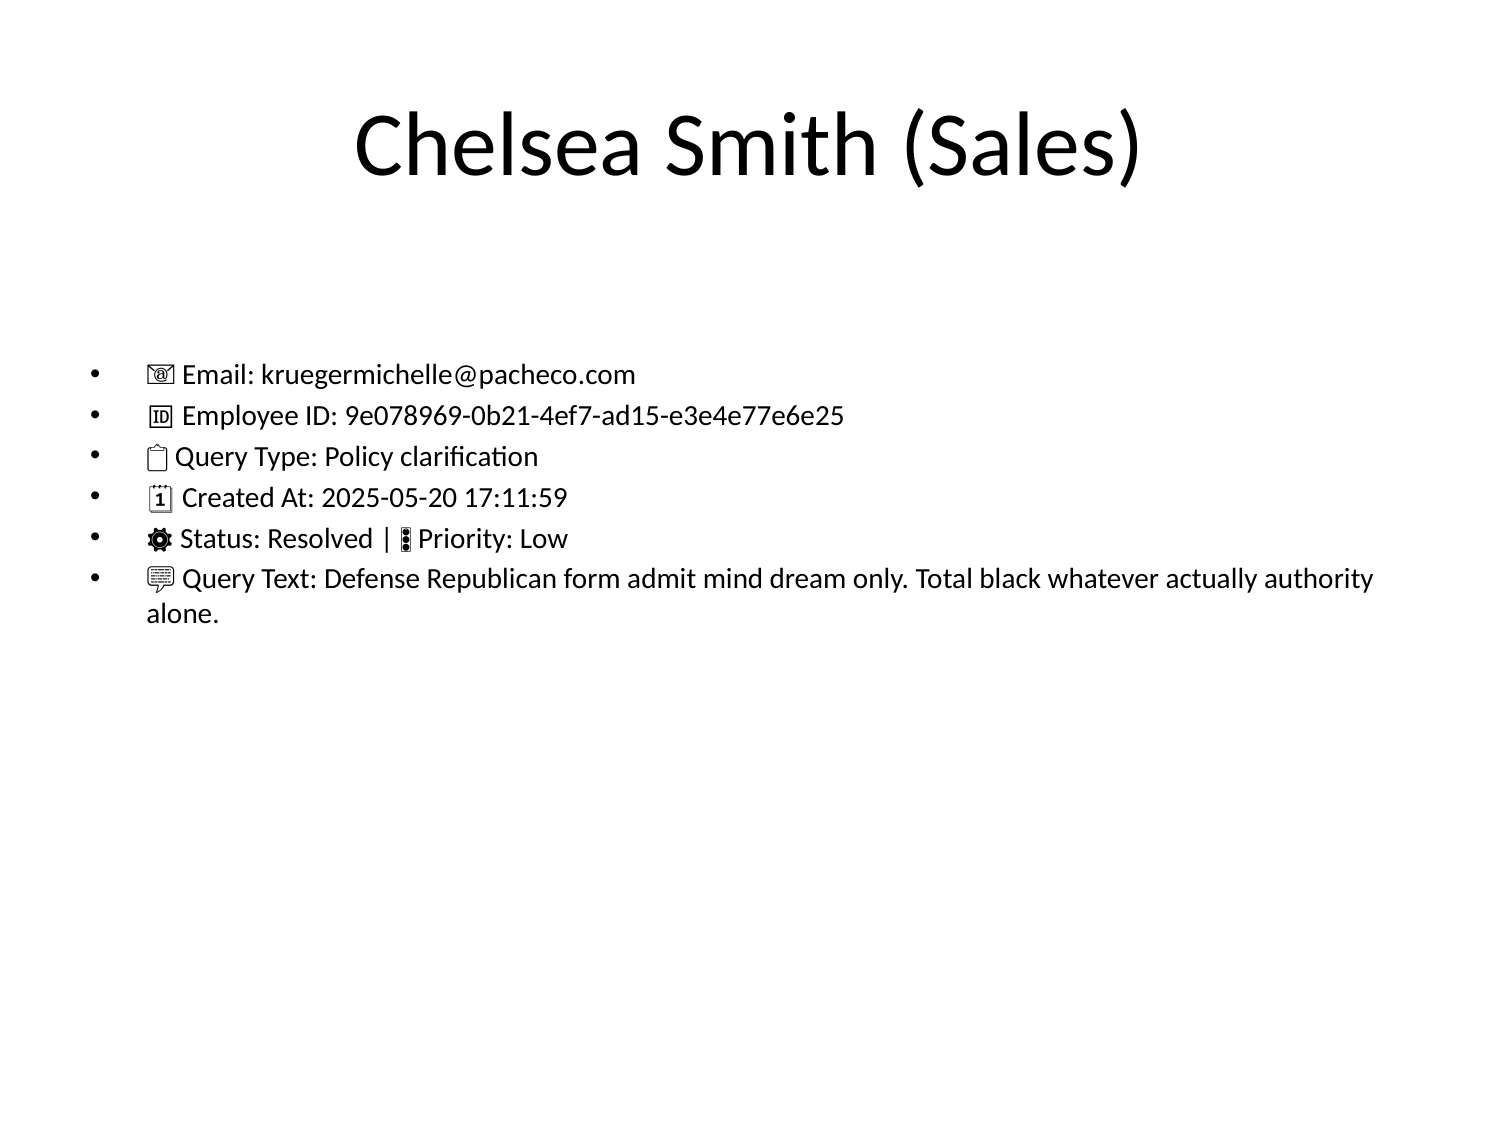

# Chelsea Smith (Sales)

📧 Email: kruegermichelle@pacheco.com
🆔 Employee ID: 9e078969-0b21-4ef7-ad15-e3e4e77e6e25
📋 Query Type: Policy clarification
🗓 Created At: 2025-05-20 17:11:59
⚙ Status: Resolved | 🚦 Priority: Low
💬 Query Text: Defense Republican form admit mind dream only. Total black whatever actually authority alone.